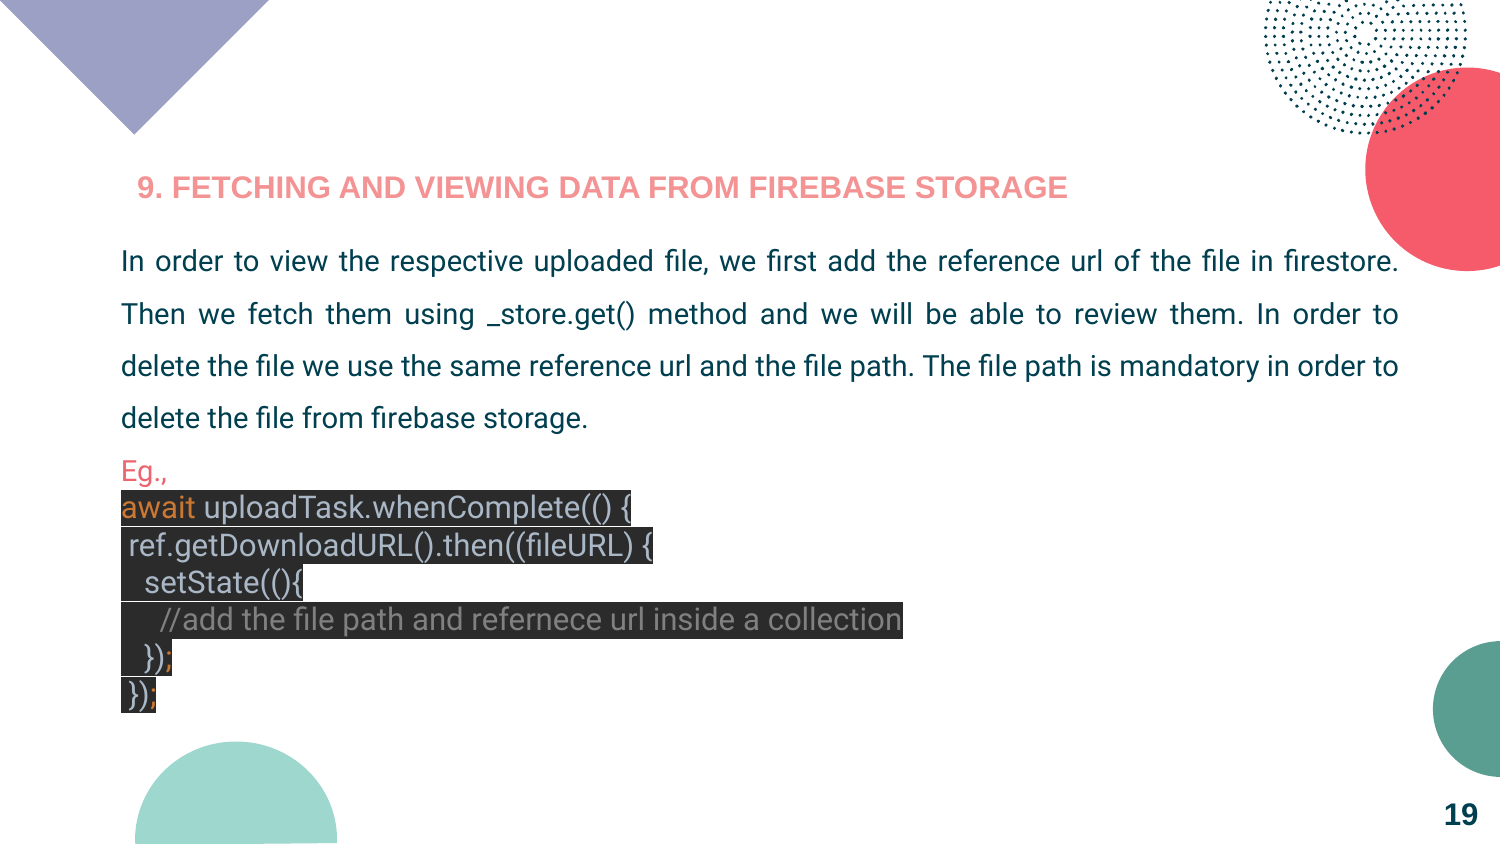

9. FETCHING AND VIEWING DATA FROM FIREBASE STORAGE
In order to view the respective uploaded file, we first add the reference url of the file in firestore. Then we fetch them using _store.get() method and we will be able to review them. In order to delete the file we use the same reference url and the file path. The file path is mandatory in order to delete the file from firebase storage.
Eg.,
await uploadTask.whenComplete(() {
 ref.getDownloadURL().then((fileURL) {
   setState((){
     //add the file path and refernece url inside a collection
   });
 });

19